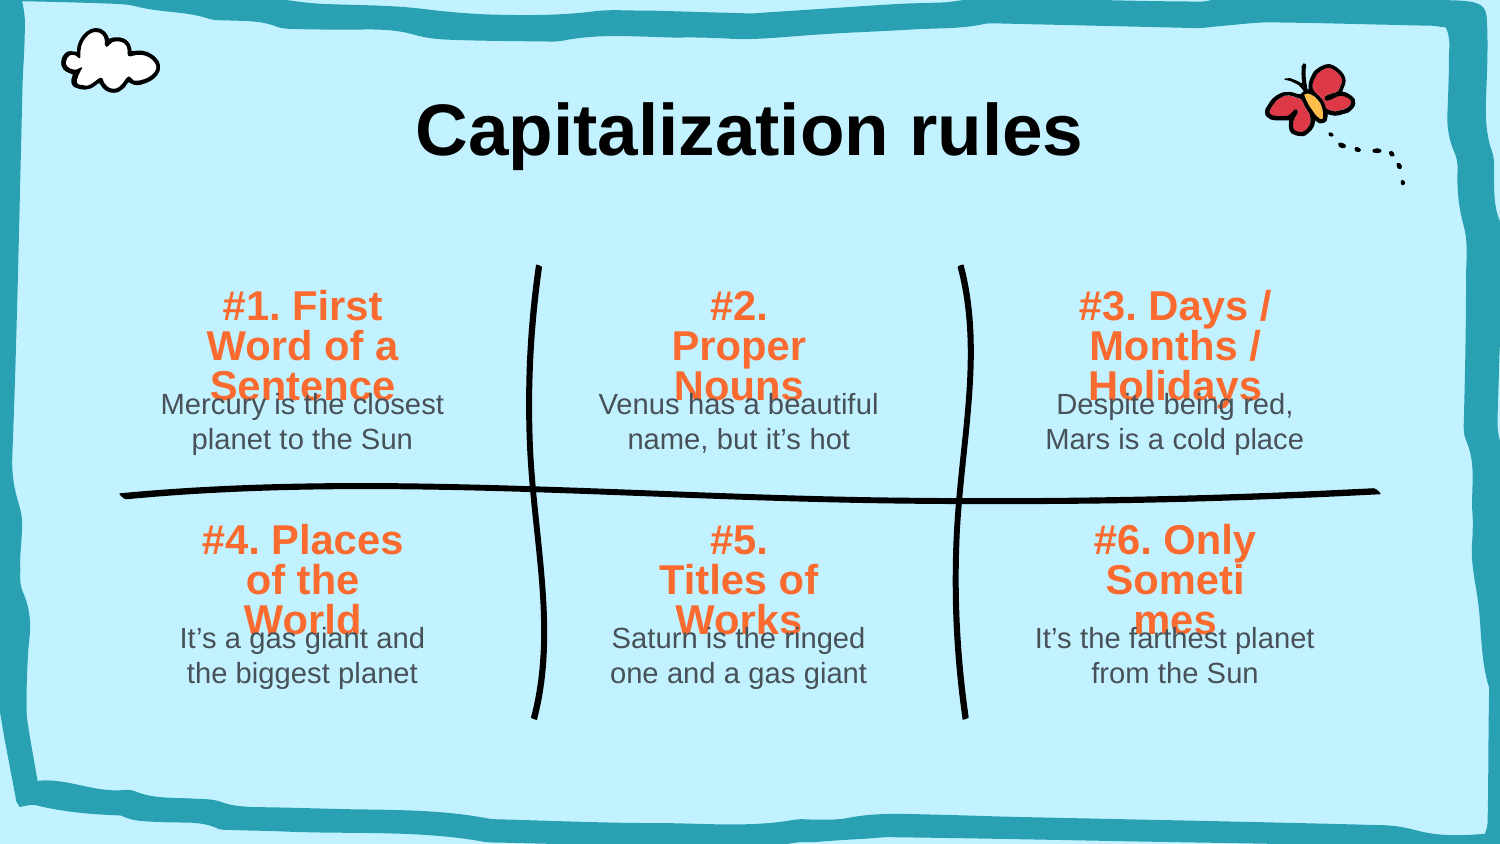

# Capitalization rules
#1. First Word of a Sentence
#2. Proper Nouns
#3. Days / Months / Holidays
Mercury is the closest planet to the Sun
Venus has a beautiful name, but it’s hot
Despite being red, Mars is a cold place

#4. Places of the World
#5. Titles of Works
#6. Only Sometimes
It’s a gas giant and the biggest planet
Saturn is the ringed one and a gas giant
It’s the farthest planet from the Sun